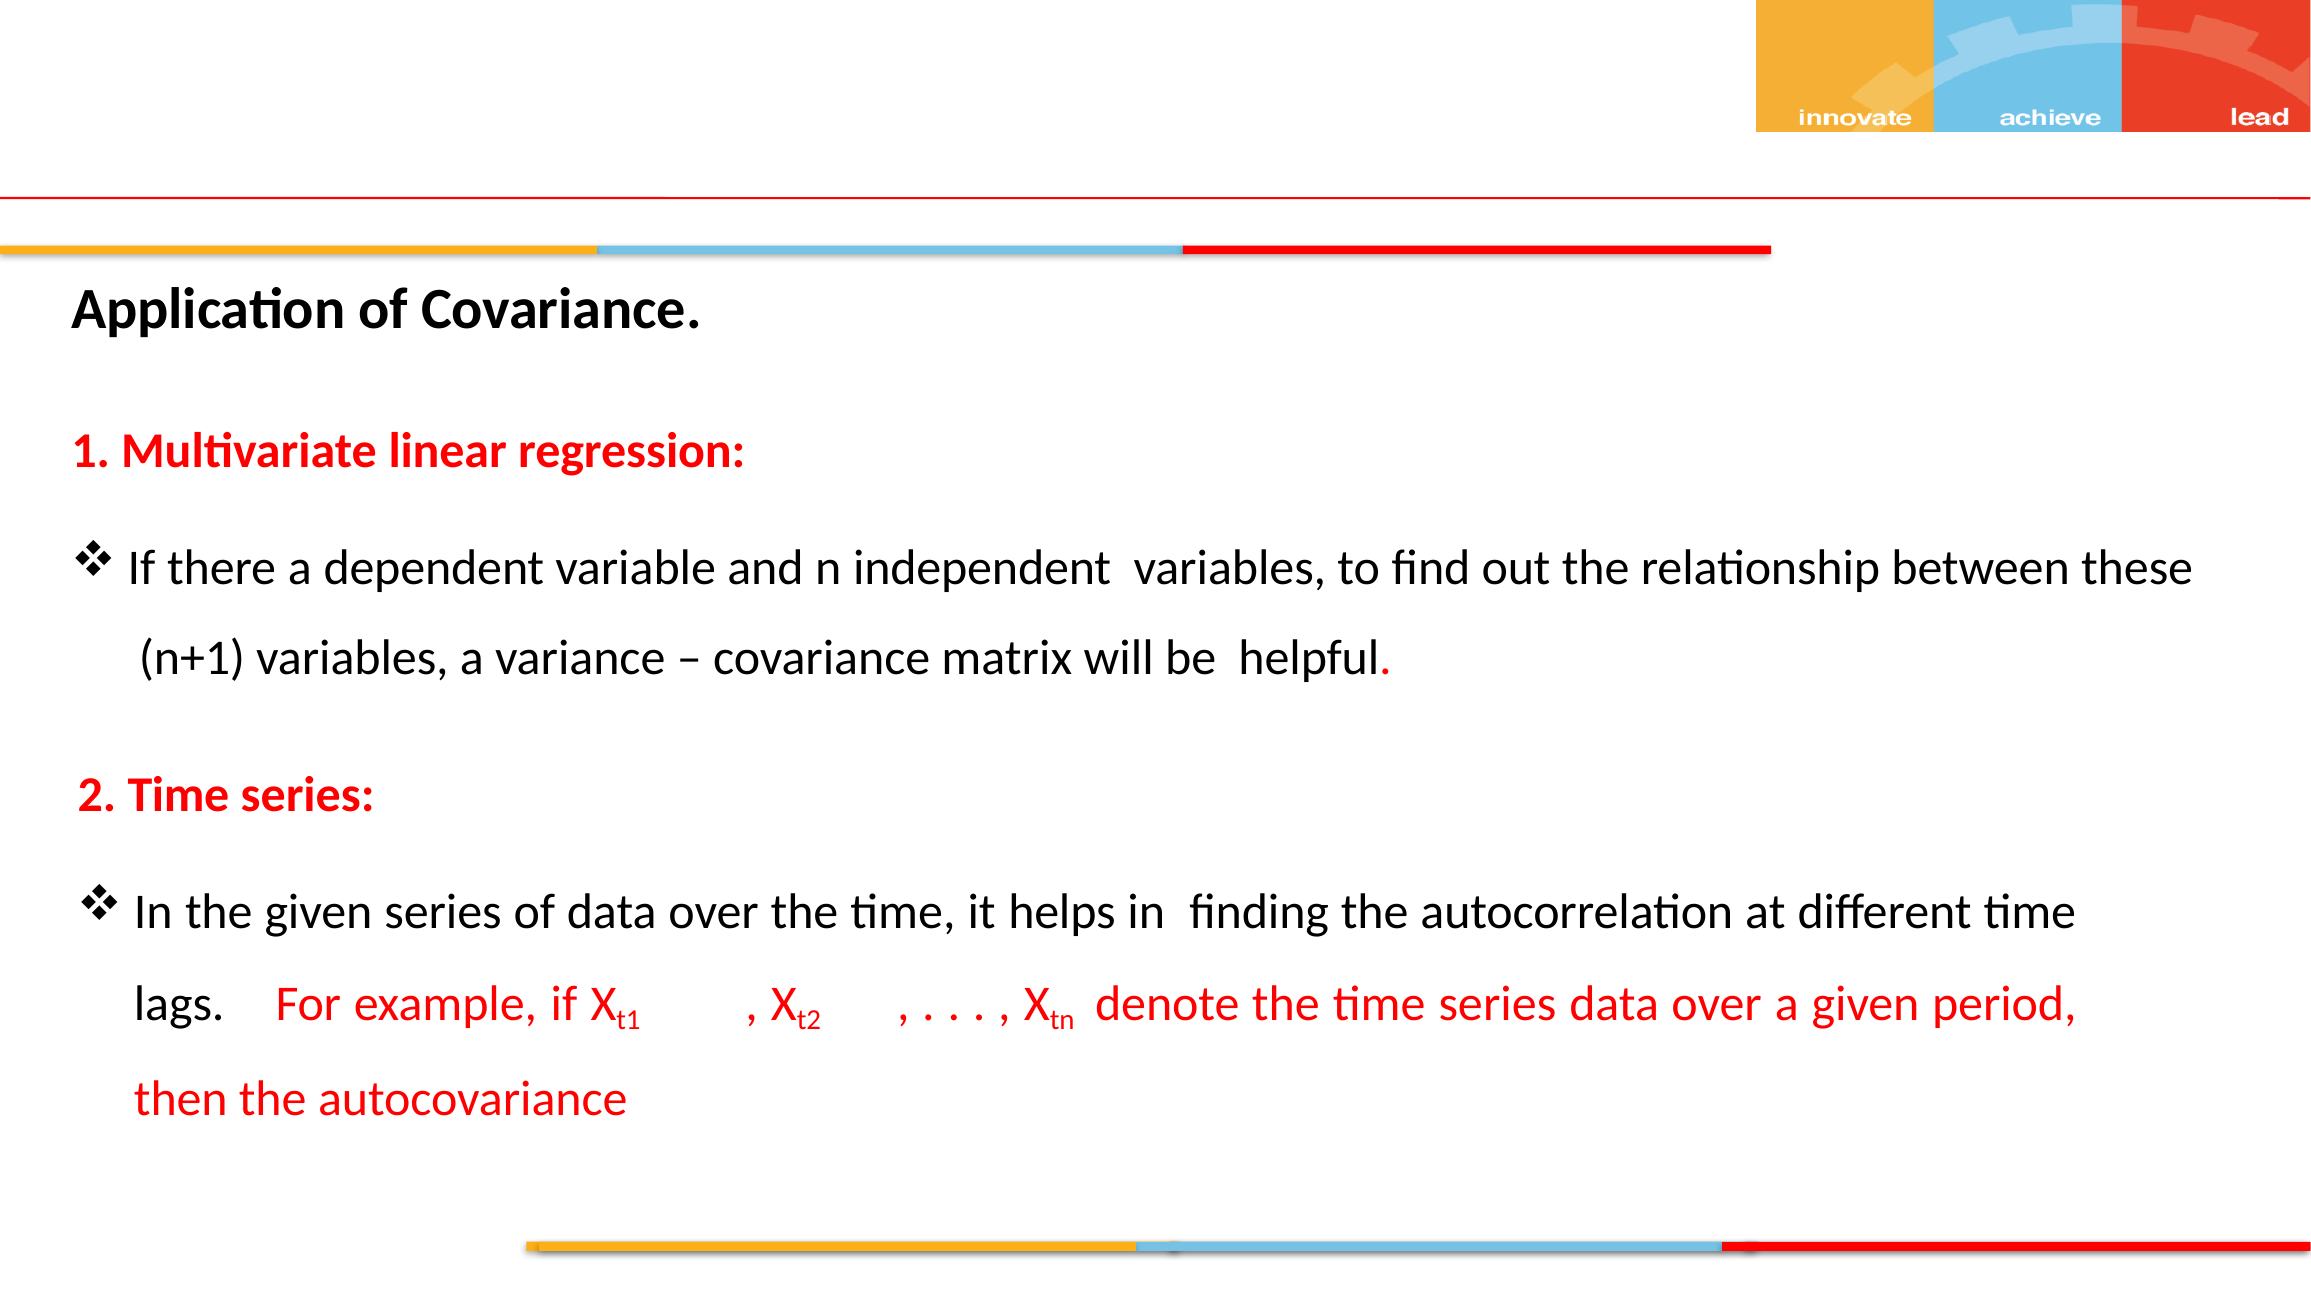

Application of Covariance.
1. Multivariate linear regression:
If there a dependent variable and n independent  variables, to find out the relationship between these  (n+1) variables, a variance – covariance matrix will be  helpful.
2. Time series:
In the given series of data over the time, it helps in  finding the autocorrelation at different time lags.    For example, if Xt1	, Xt2	, . . . , Xtn  denote the time series data over a given period, then the autocovariance

|